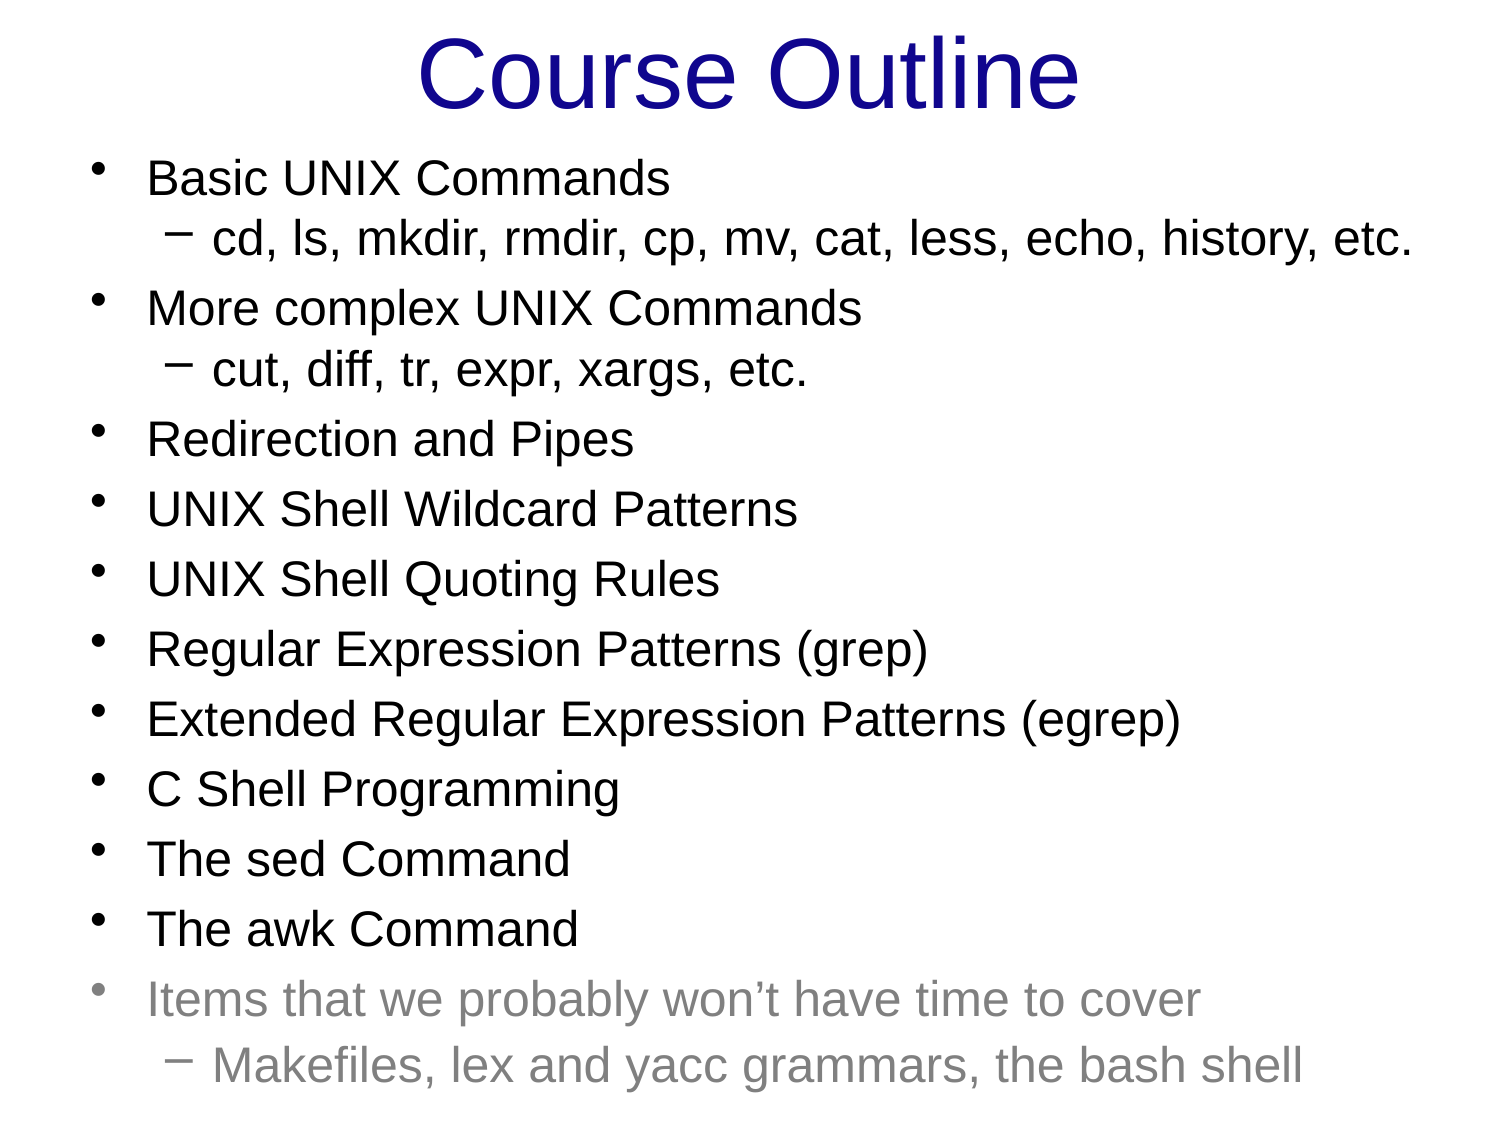

# Course Outline
Basic UNIX Commands
cd, ls, mkdir, rmdir, cp, mv, cat, less, echo, history, etc.
More complex UNIX Commands
cut, diff, tr, expr, xargs, etc.
Redirection and Pipes
UNIX Shell Wildcard Patterns
UNIX Shell Quoting Rules
Regular Expression Patterns (grep)
Extended Regular Expression Patterns (egrep)
C Shell Programming
The sed Command
The awk Command
Items that we probably won’t have time to cover
Makefiles, lex and yacc grammars, the bash shell